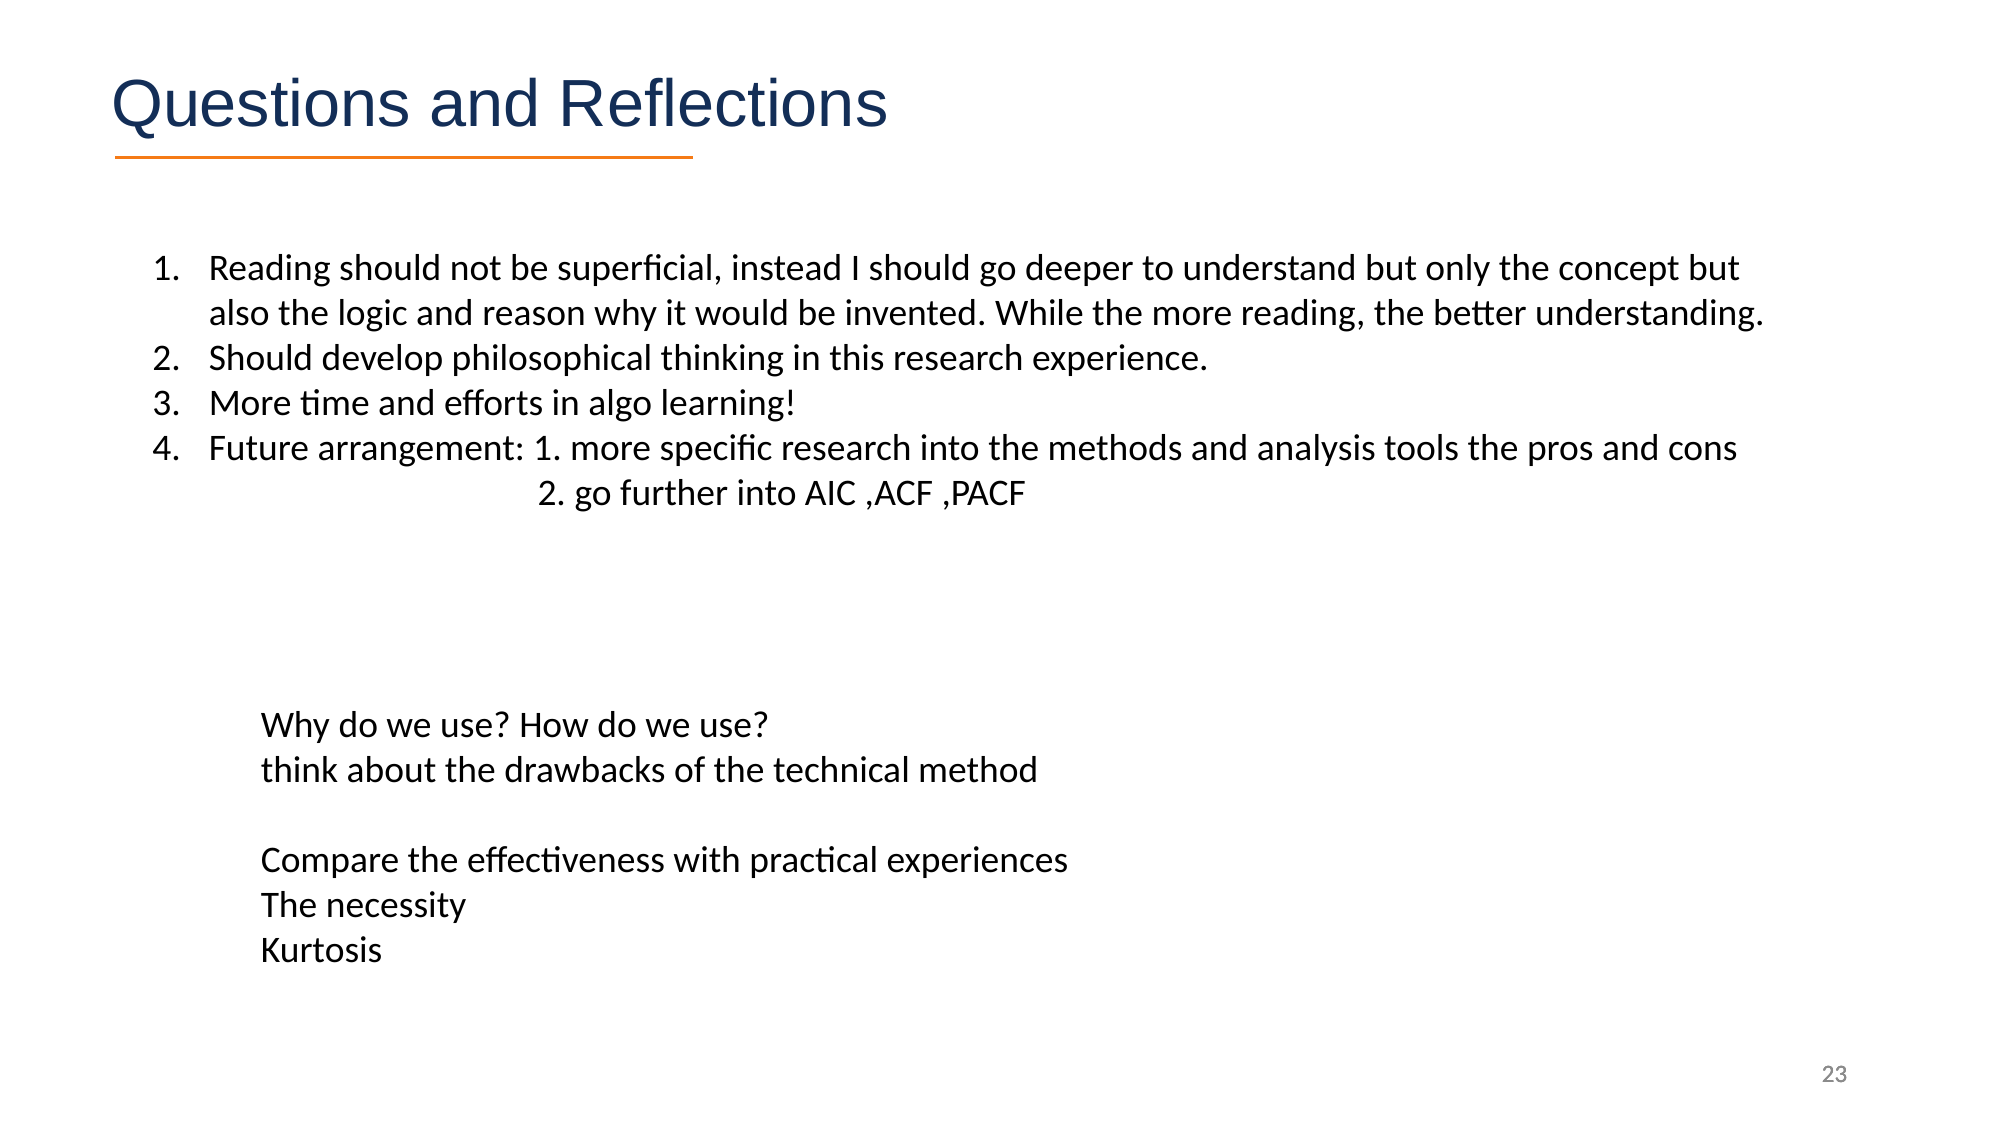

Questions and Reflections
Reading should not be superficial, instead I should go deeper to understand but only the concept but also the logic and reason why it would be invented. While the more reading, the better understanding.
Should develop philosophical thinking in this research experience.
More time and efforts in algo learning!
Future arrangement: 1. more specific research into the methods and analysis tools the pros and cons
		          2. go further into AIC ,ACF ,PACF
Why do we use? How do we use?
think about the drawbacks of the technical method

Compare the effectiveness with practical experiences
The necessity
Kurtosis

23
23
23